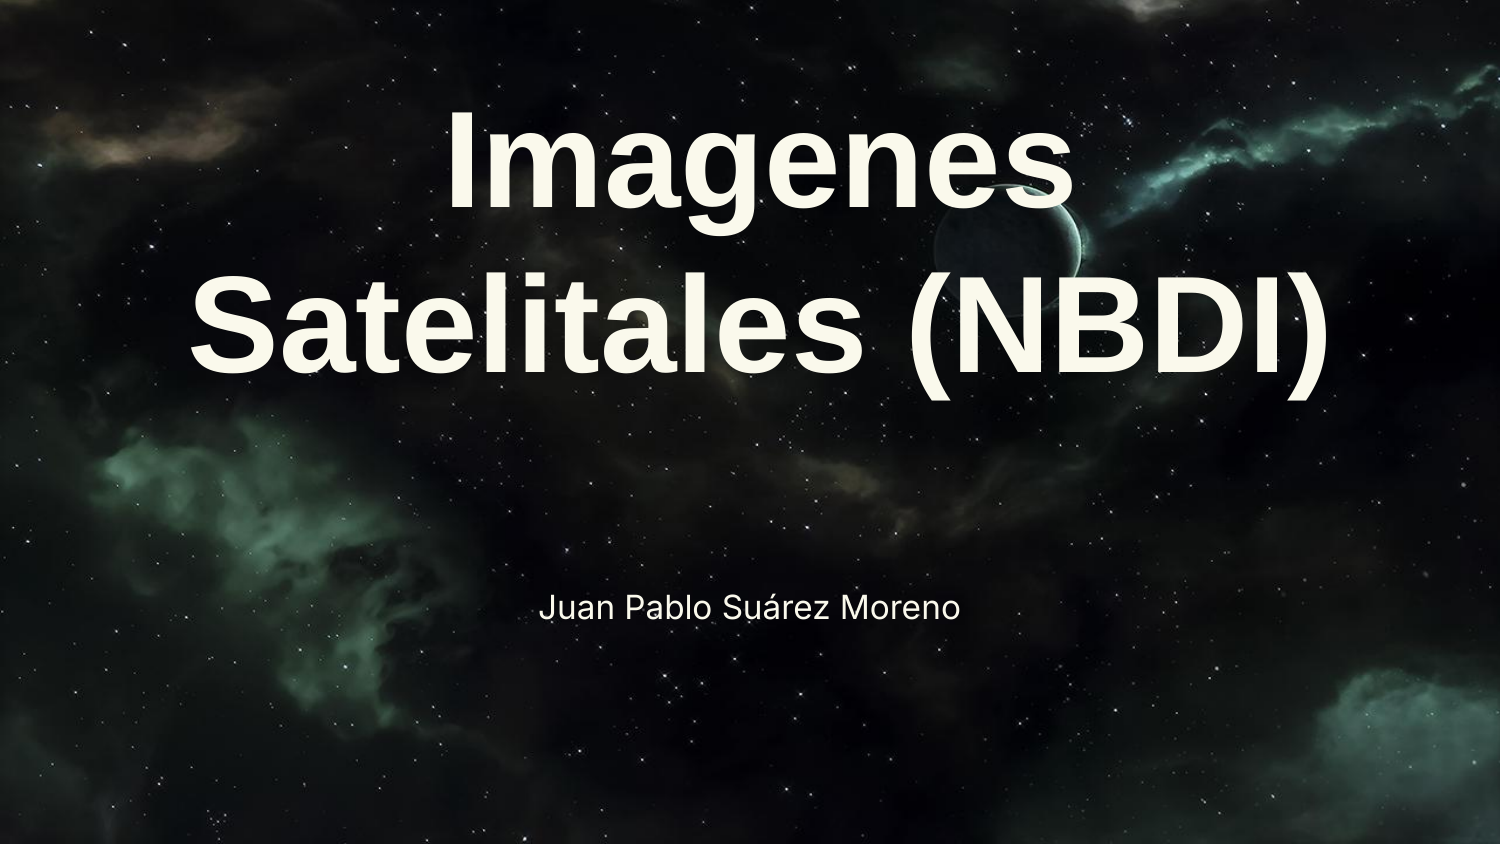

# Imagenes Satelitales (NBDI)
Juan Pablo Suárez Moreno